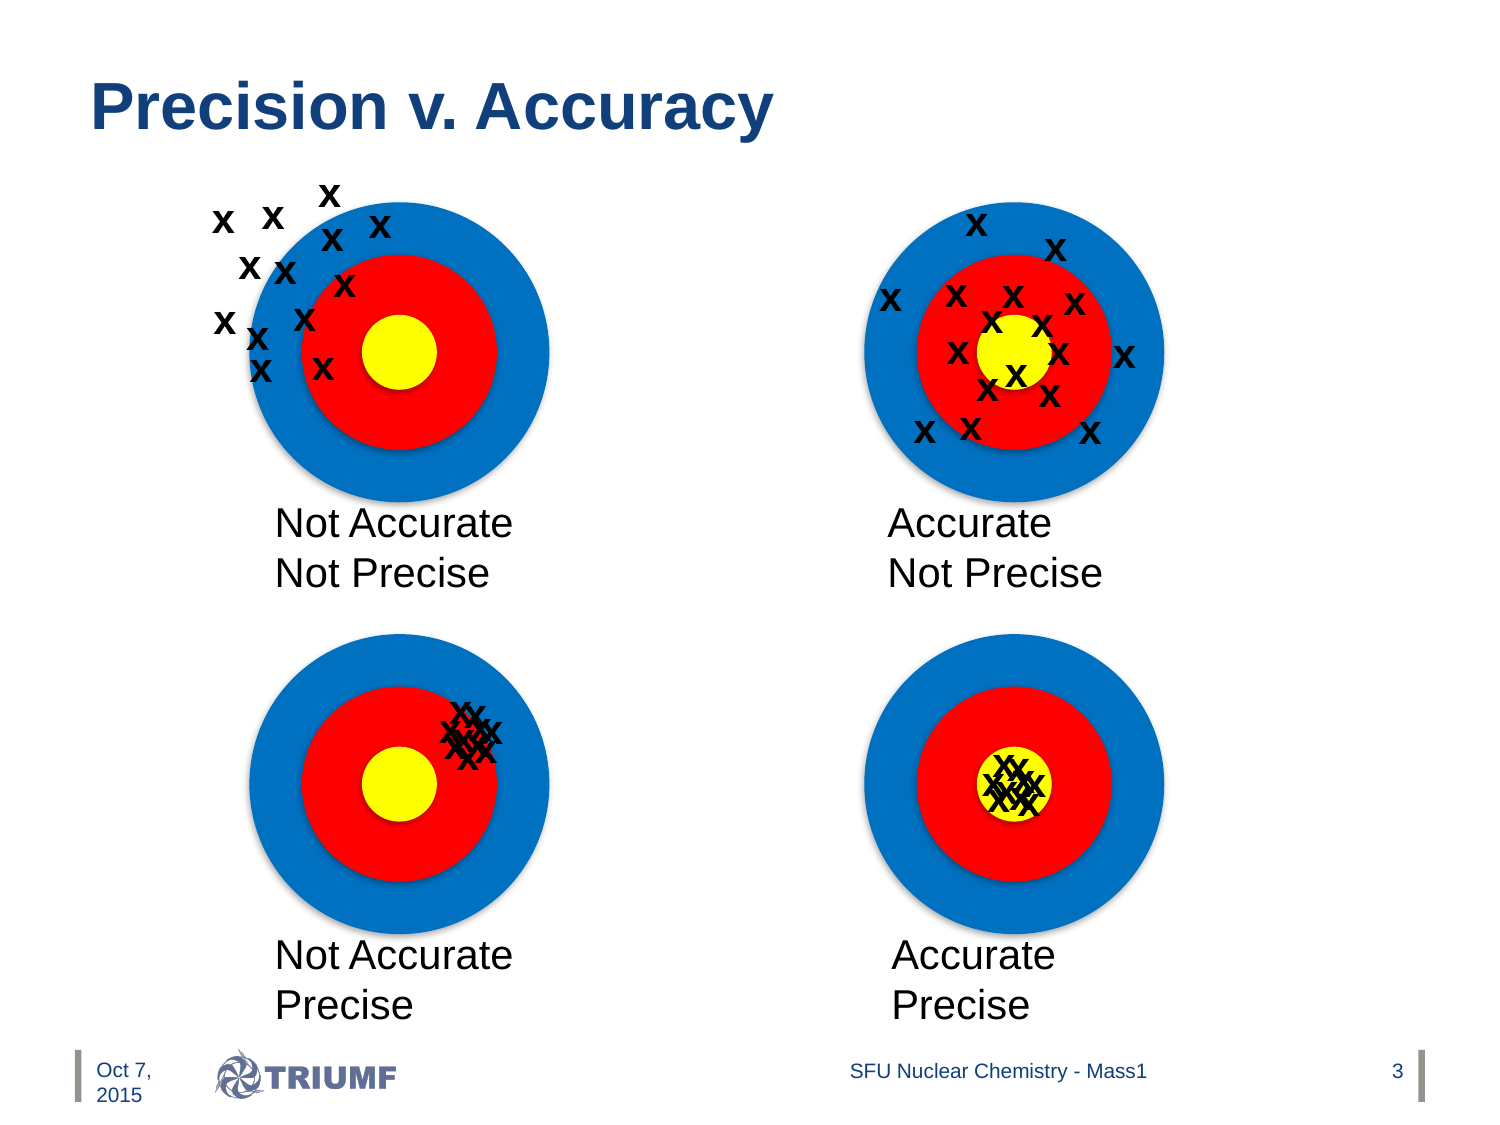

# Precision v. Accuracy
x
x
x
x

x
x
x
x
x
x
x
x
x
Not Accurate
Not Precise
x

x
x
x
x
x
x
x
x
x
x
x
x
x
x
x
x
Accurate
Not Precise

x
x
x
x
x
x
x
x
x
x
Not Accurate
Precise

x
x
x
x
x
x
x
x
x
Accurate
Precise
Oct 7, 2015
SFU Nuclear Chemistry - Mass1
3